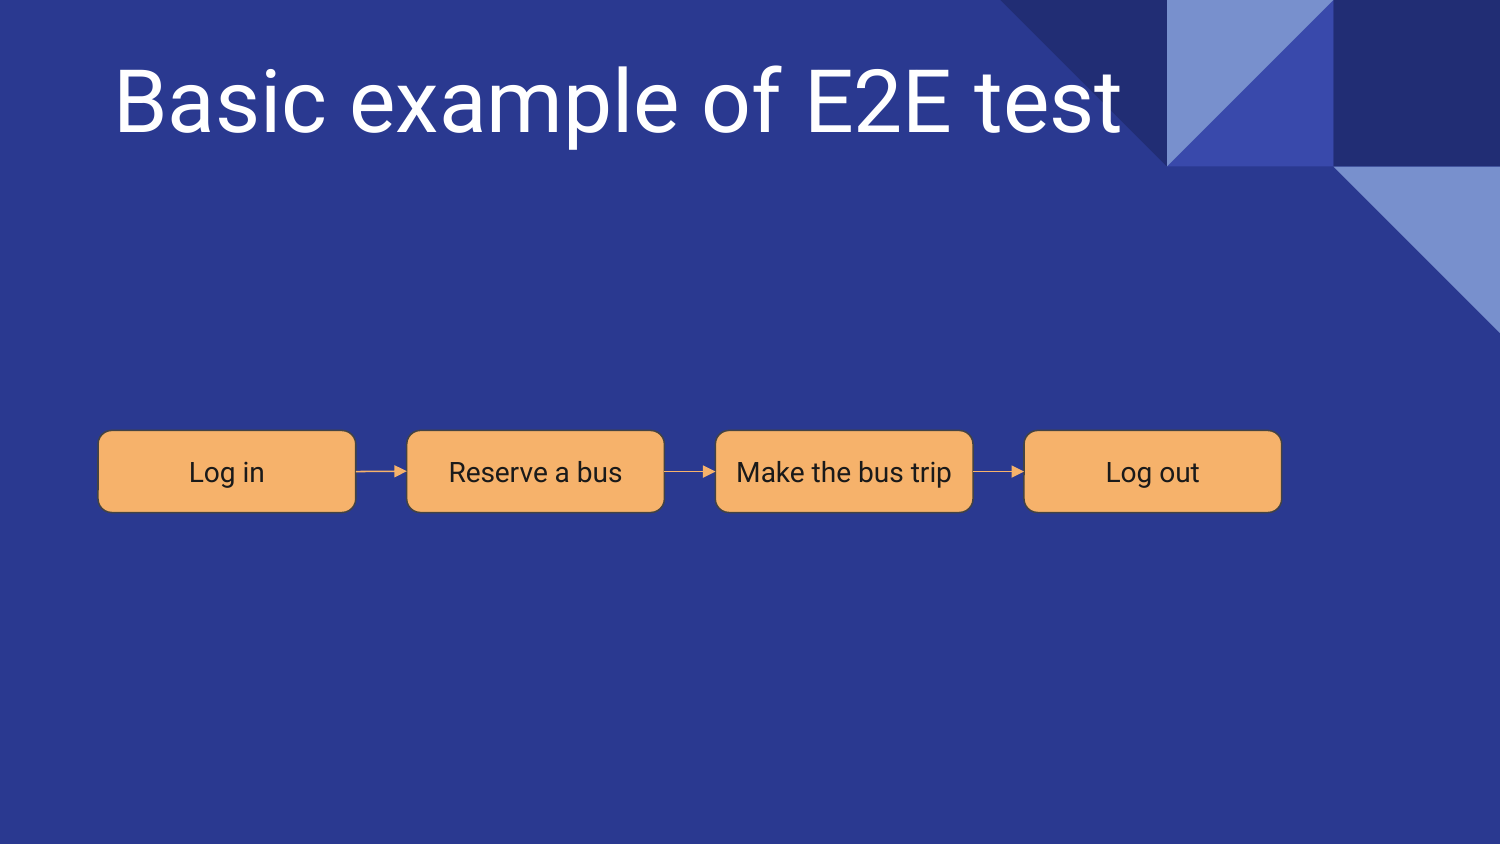

# Basic example of E2E test

Log in
Reserve a bus
Make the bus trip
Log out